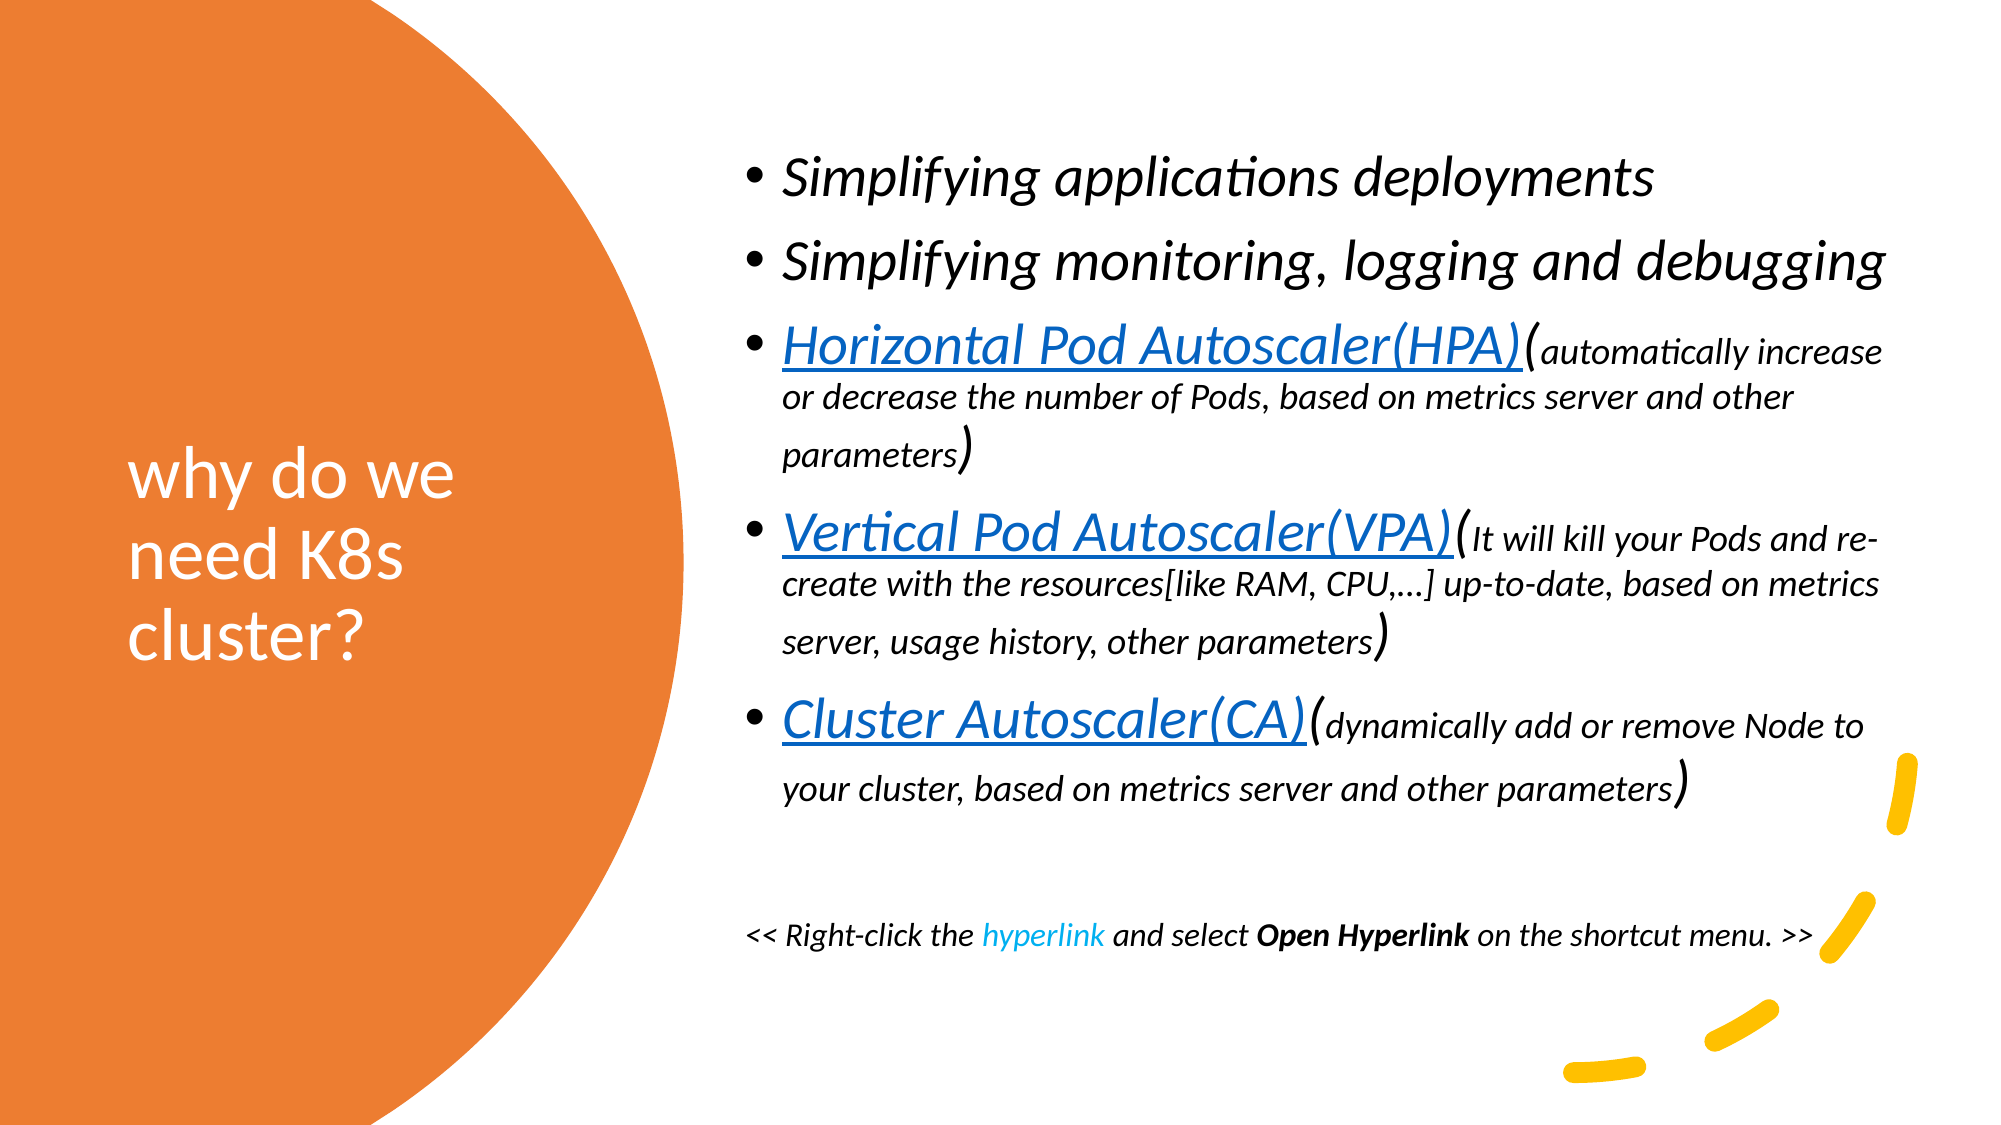

Simplifying applications deployments
Simplifying monitoring, logging and debugging
Horizontal Pod Autoscaler(HPA)(automatically increase or decrease the number of Pods, based on metrics server and other parameters)
Vertical Pod Autoscaler(VPA)(It will kill your Pods and re-create with the resources[like RAM, CPU,…] up-to-date, based on metrics server, usage history, other parameters)
Cluster Autoscaler(CA)(dynamically add or remove Node to your cluster, based on metrics server and other parameters)

<< Right-click the hyperlink and select Open Hyperlink on the shortcut menu. >>
# why do we need K8s cluster?